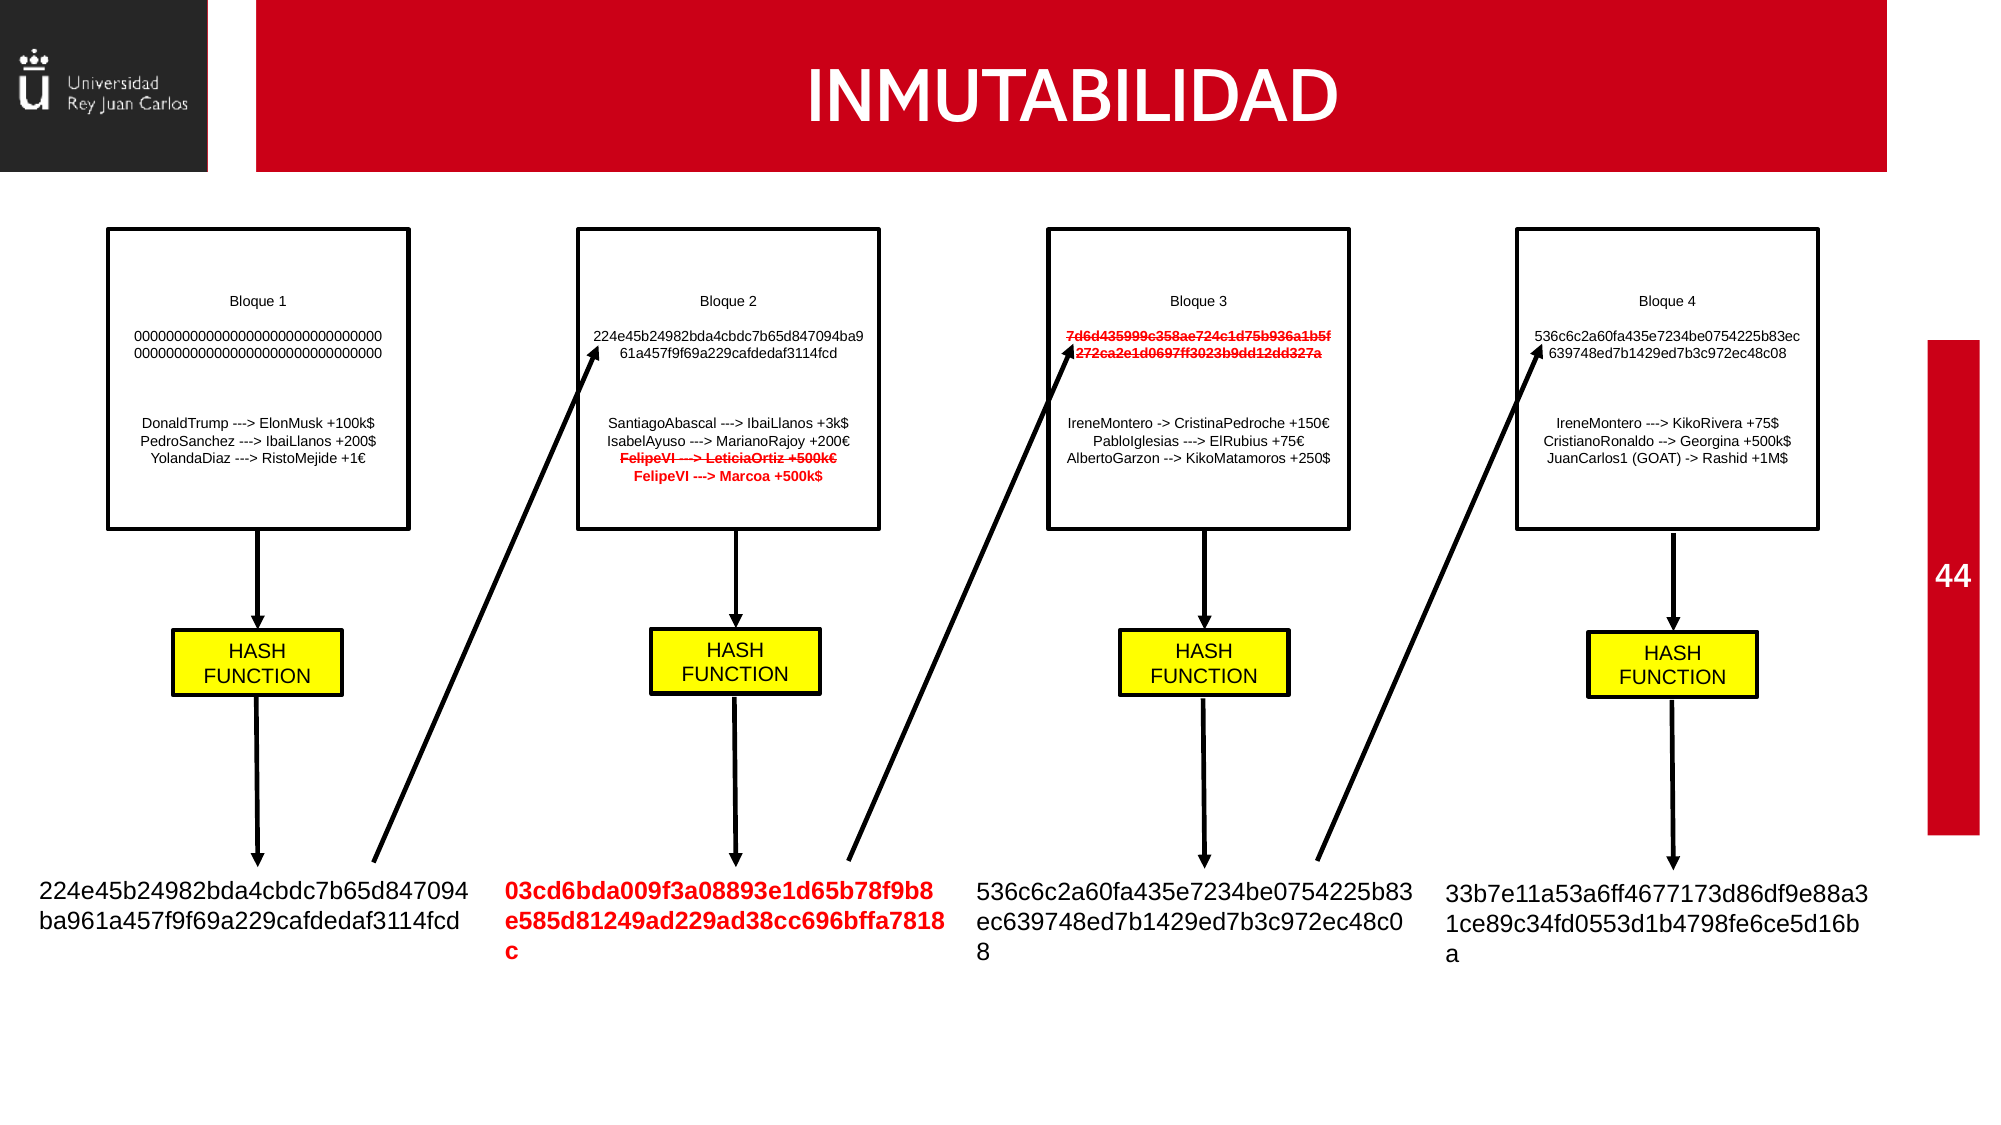

# INMUTABILIDAD
Bloque 4
536c6c2a60fa435e7234be0754225b83ec639748ed7b1429ed7b3c972ec48c08

IreneMontero ---> KikoRivera +75$
CristianoRonaldo --> Georgina +500k$
JuanCarlos1 (GOAT) -> Rashid +1M$
Bloque 1
0000000000000000000000000000000
0000000000000000000000000000000

DonaldTrump ---> ElonMusk +100k$
PedroSanchez ---> IbaiLlanos +200$
YolandaDiaz ---> RistoMejide +1€
Bloque 2
224e45b24982bda4cbdc7b65d847094ba961a457f9f69a229cafdedaf3114fcd

SantiagoAbascal ---> IbaiLlanos +3k$
IsabelAyuso ---> MarianoRajoy +200€
FelipeVI ---> LeticiaOrtiz +500k€
FelipeVI ---> Marcoa +500k$
Bloque 3
7d6d435999c358ae724c1d75b936a1b5f272ca2e1d0697ff3023b9dd12dd327a

IreneMontero -> CristinaPedroche +150€
PabloIglesias ---> ElRubius +75€
AlbertoGarzon --> KikoMatamoros +250$

44
HASH FUNCTION
HASH FUNCTION
HASH FUNCTION
HASH FUNCTION
224e45b24982bda4cbdc7b65d847094ba961a457f9f69a229cafdedaf3114fcd
03cd6bda009f3a08893e1d65b78f9b8e585d81249ad229ad38cc696bffa7818c
536c6c2a60fa435e7234be0754225b83ec639748ed7b1429ed7b3c972ec48c08
33b7e11a53a6ff4677173d86df9e88a31ce89c34fd0553d1b4798fe6ce5d16ba